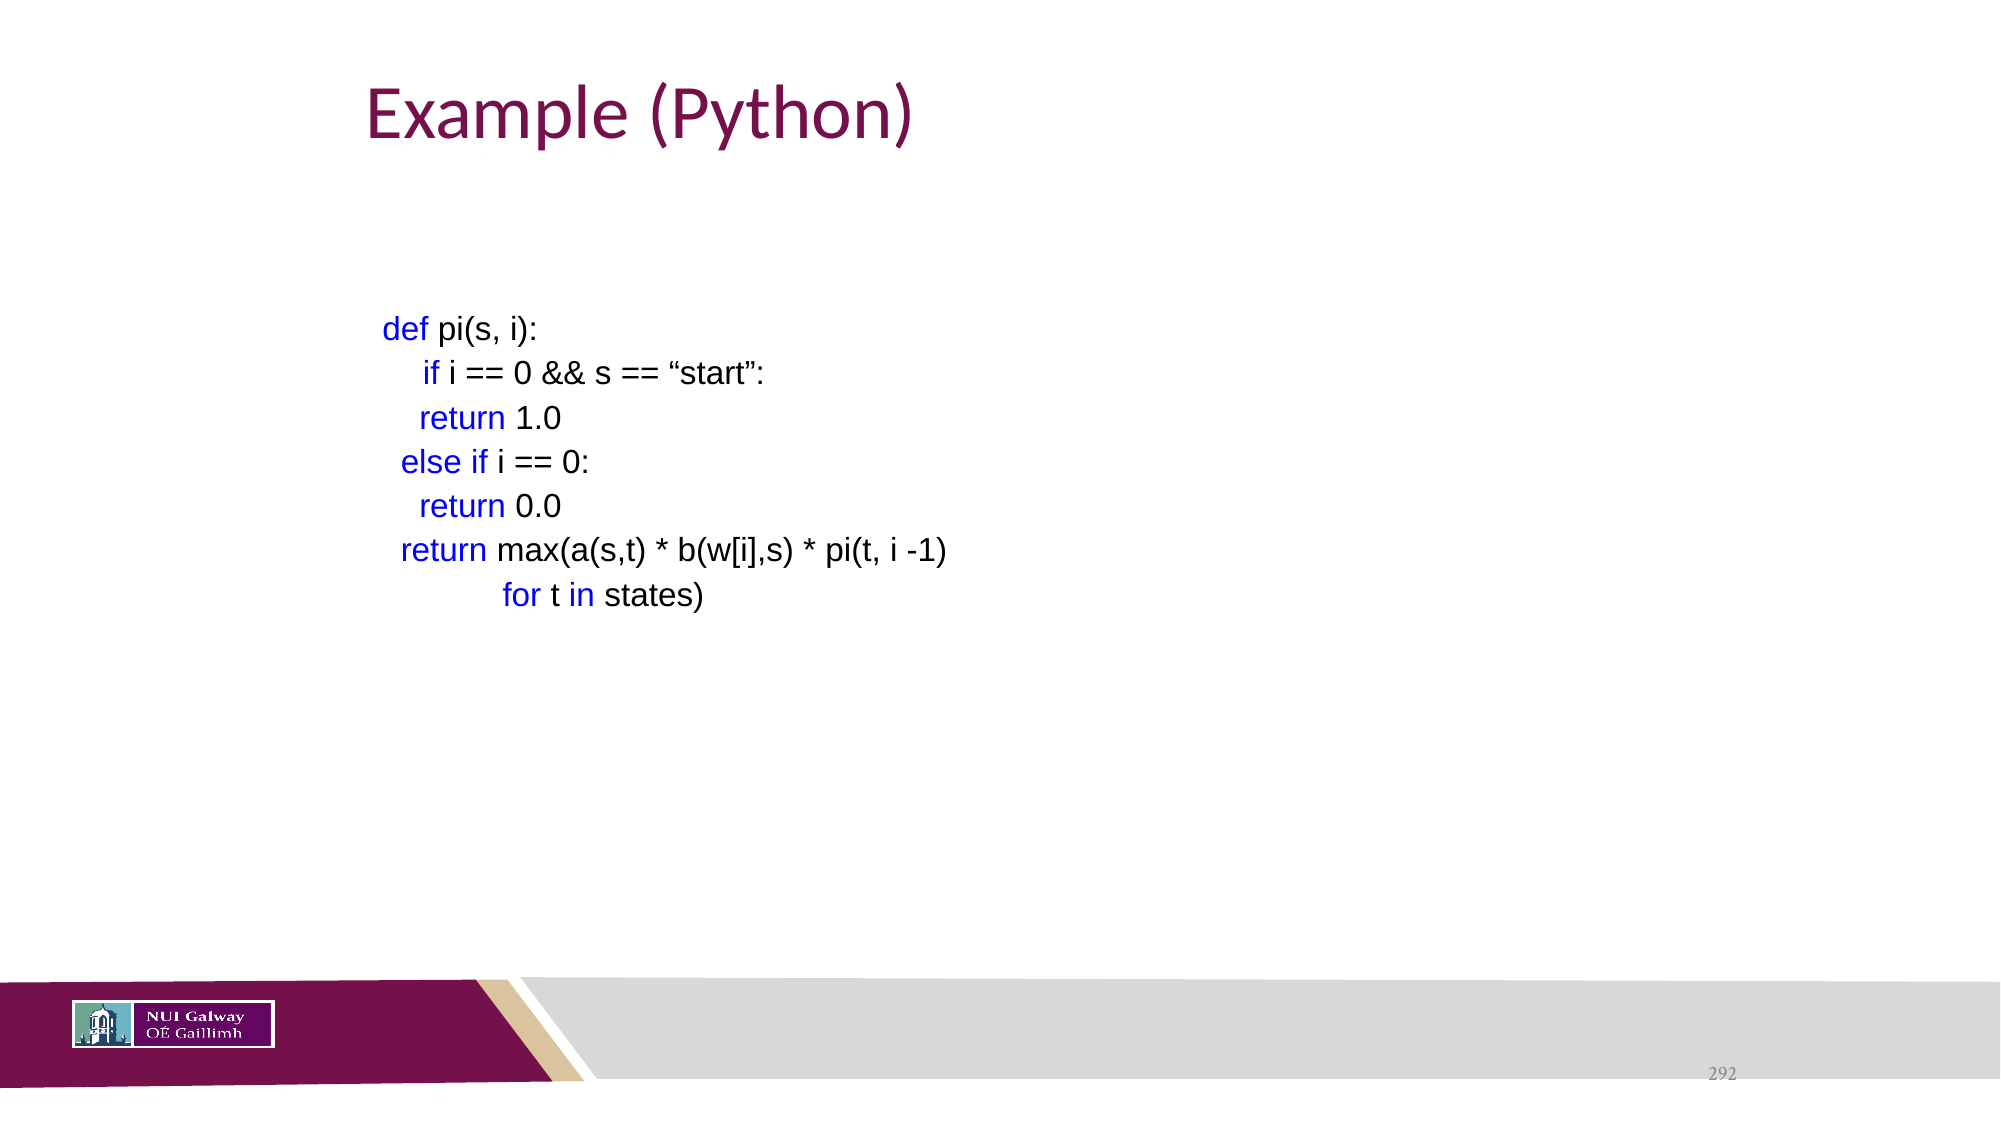

# Example (Python)
def pi(s, i):
	 if i == 0 && s == “start”:
    return 1.0
  else if i == 0:
    return 0.0
  return max(a(s,t) * b(w[i],s) * pi(t, i -1)
             for t in states)

292